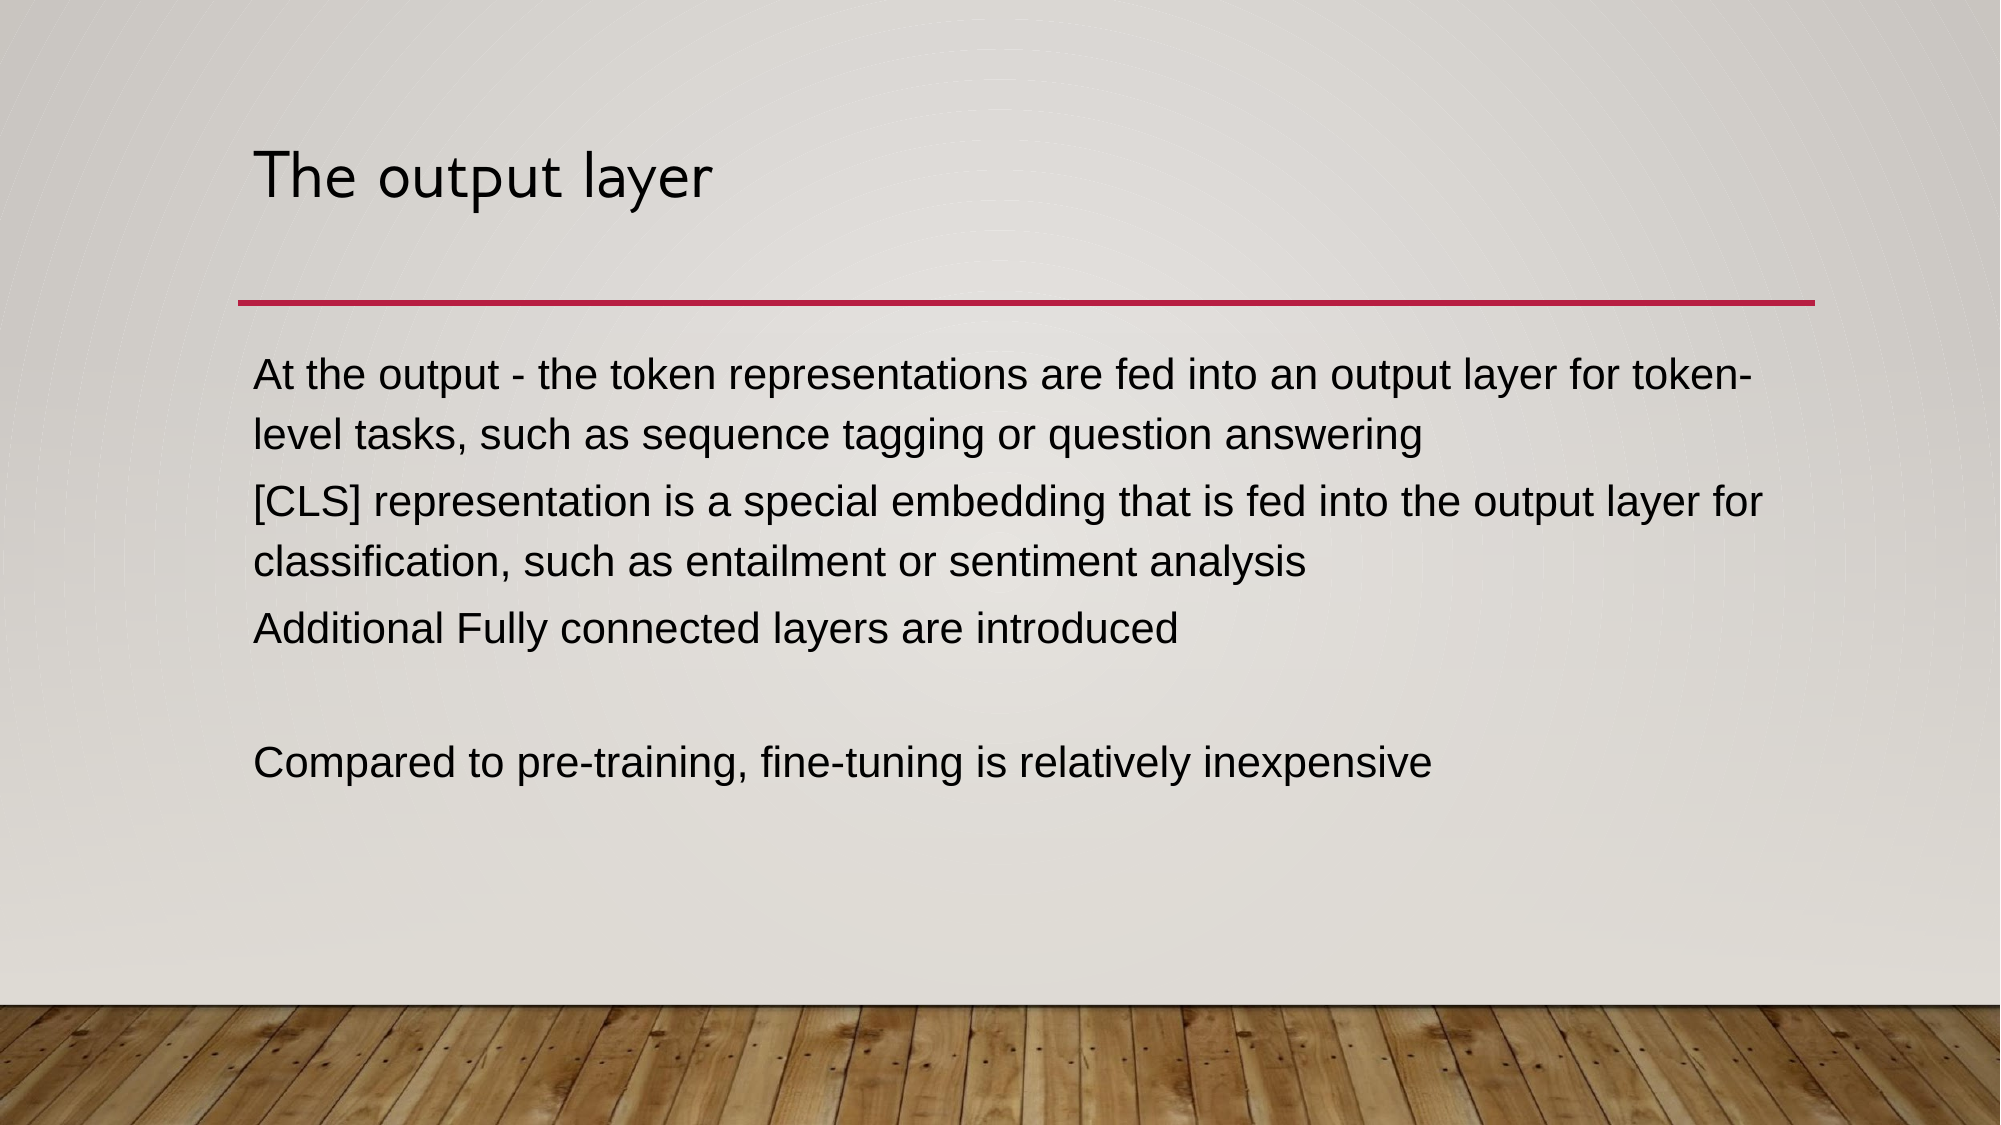

# The output layer
At the output - the token representations are fed into an output layer for token- level tasks, such as sequence tagging or question answering
[CLS] representation is a special embedding that is fed into the output layer for classification, such as entailment or sentiment analysis
Additional Fully connected layers are introduced

Compared to pre-training, fine-tuning is relatively inexpensive